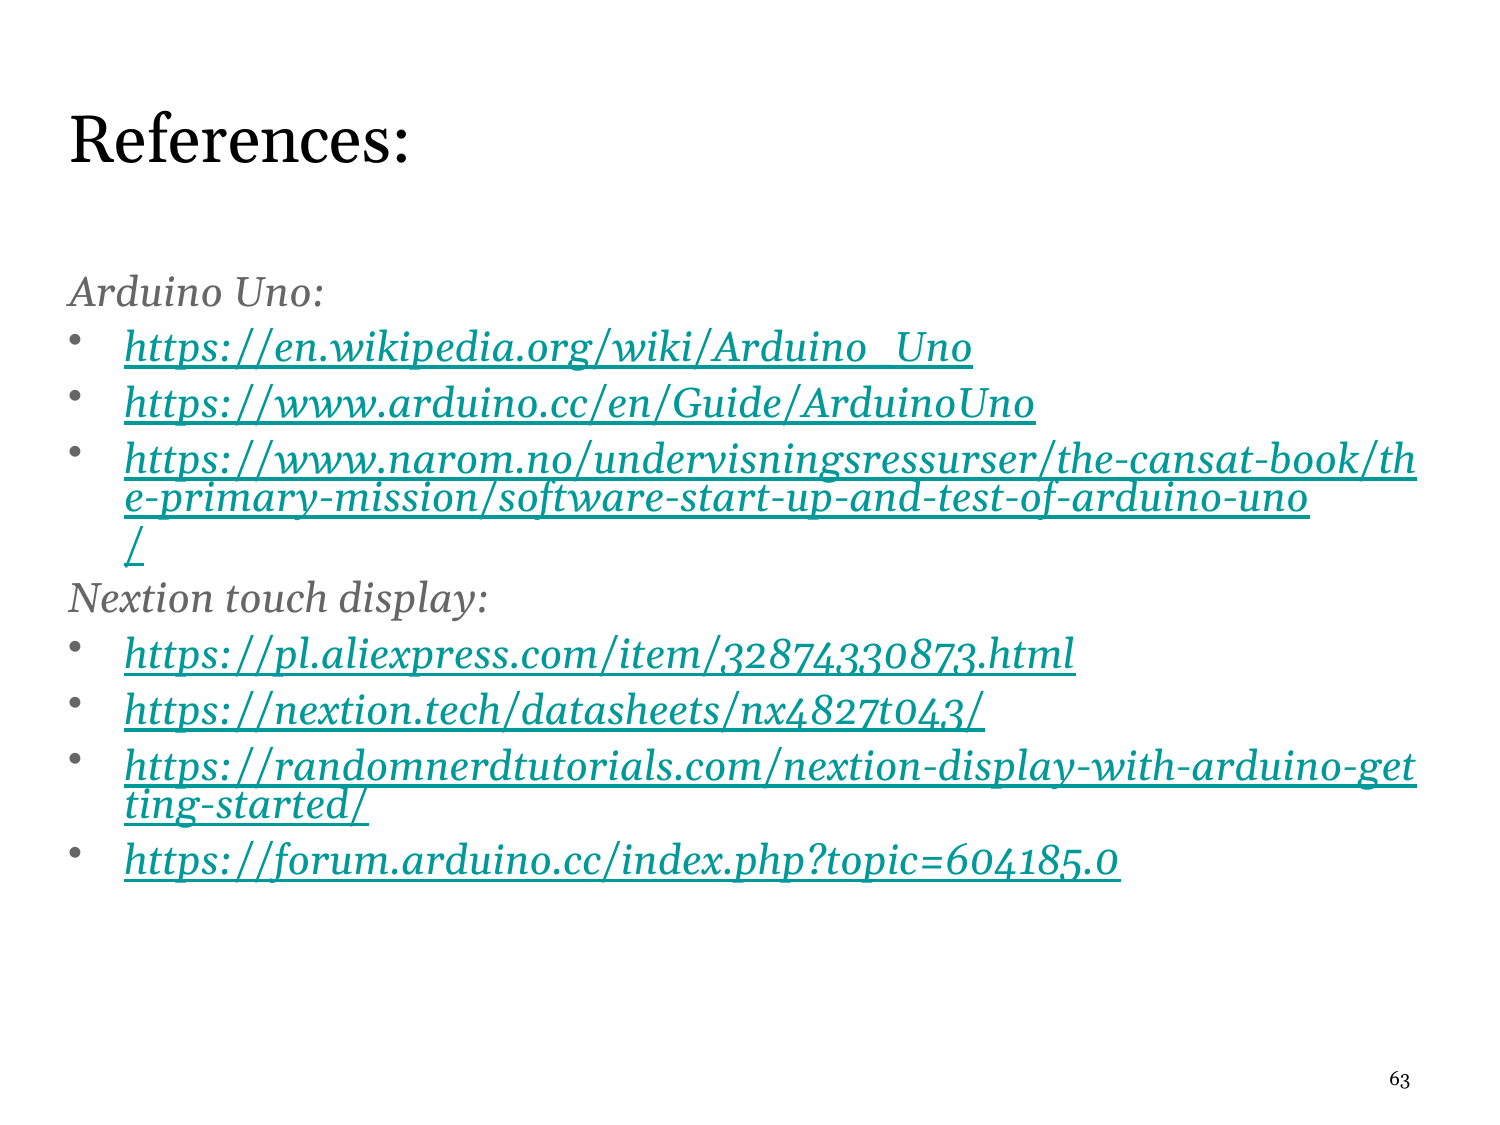

# References:
Arduino Uno:
https://en.wikipedia.org/wiki/Arduino_Uno
https://www.arduino.cc/en/Guide/ArduinoUno
https://www.narom.no/undervisningsressurser/the-cansat-book/the-primary-mission/software-start-up-and-test-of-arduino-uno/
Nextion touch display:
https://pl.aliexpress.com/item/32874330873.html
https://nextion.tech/datasheets/nx4827t043/
https://randomnerdtutorials.com/nextion-display-with-arduino-getting-started/
https://forum.arduino.cc/index.php?topic=604185.0

63